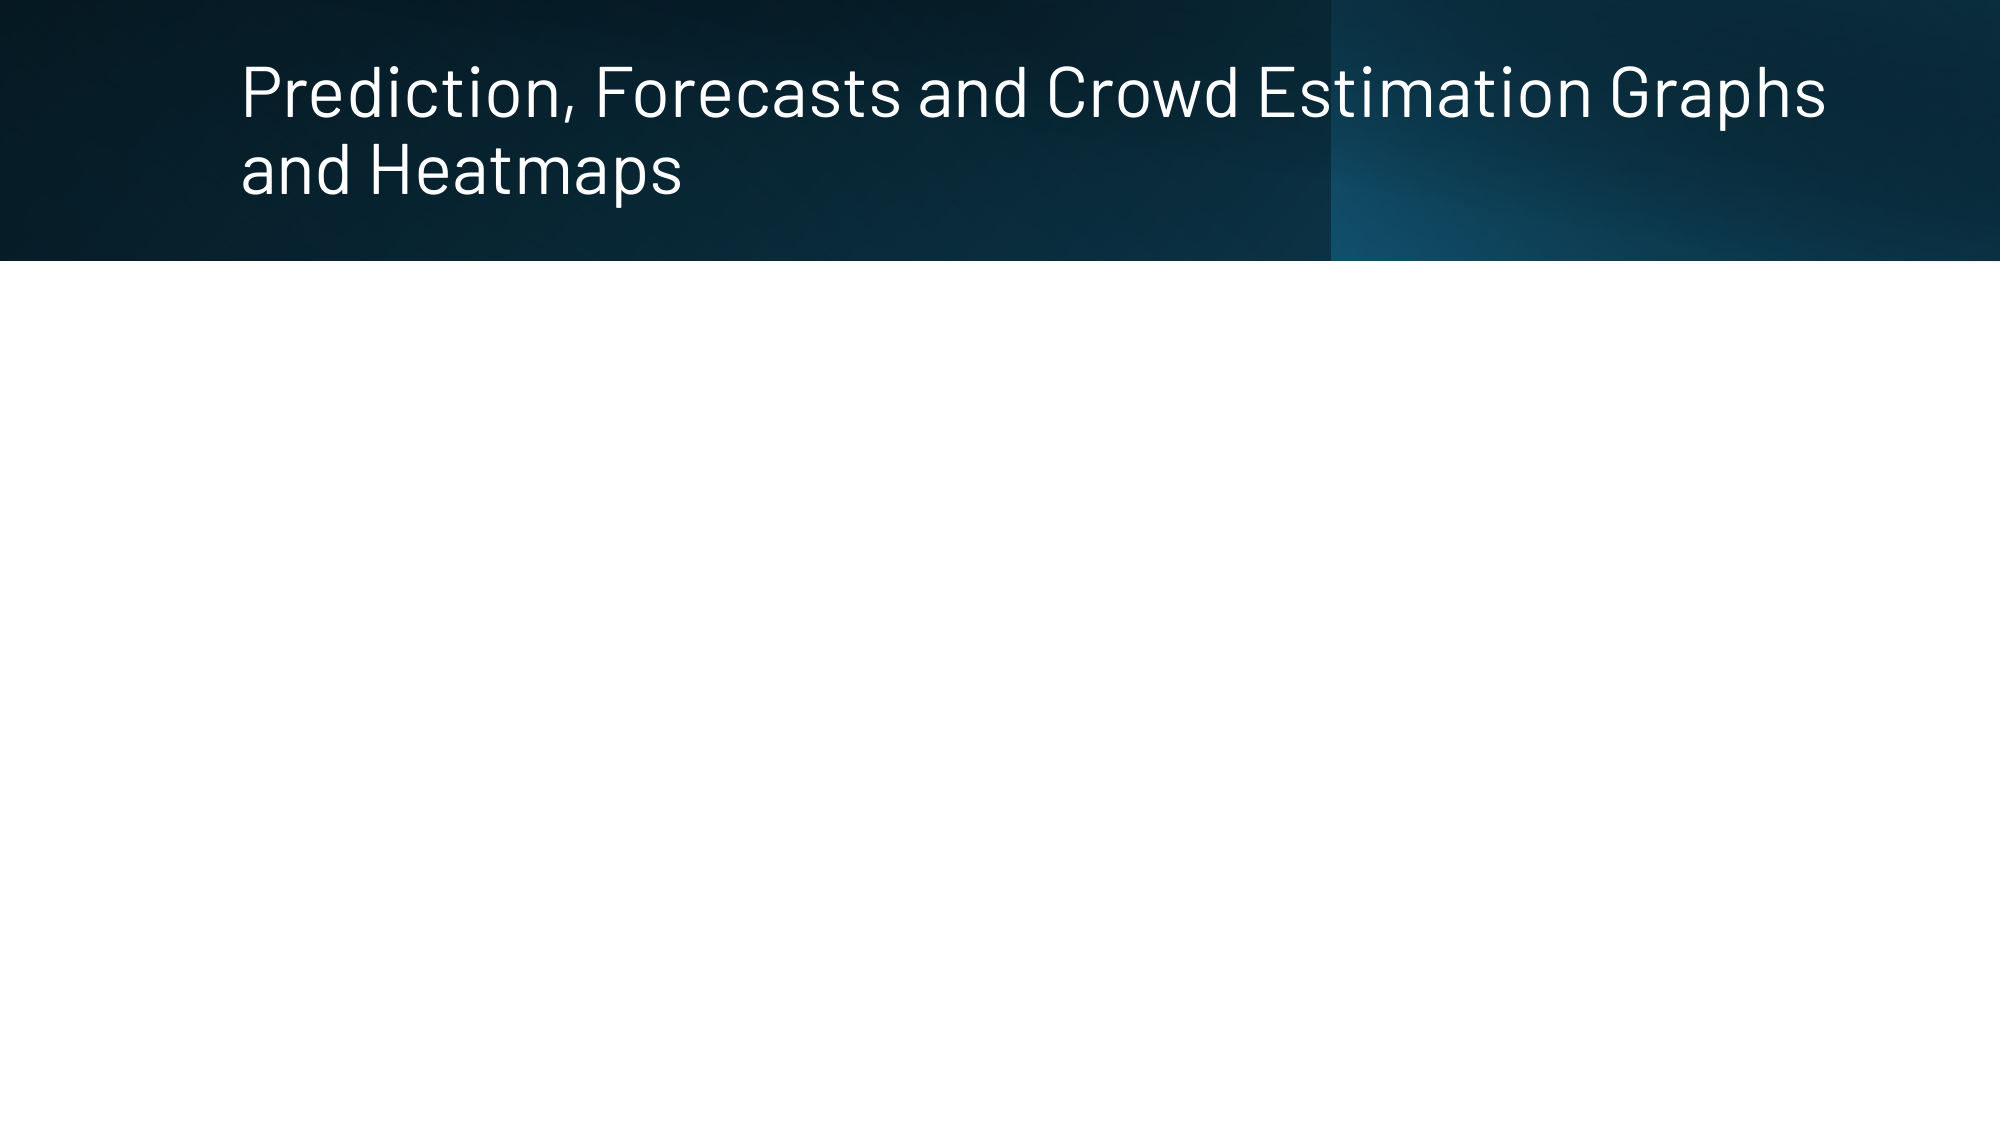

# Prediction, Forecasts and Crowd Estimation Graphs and Heatmaps